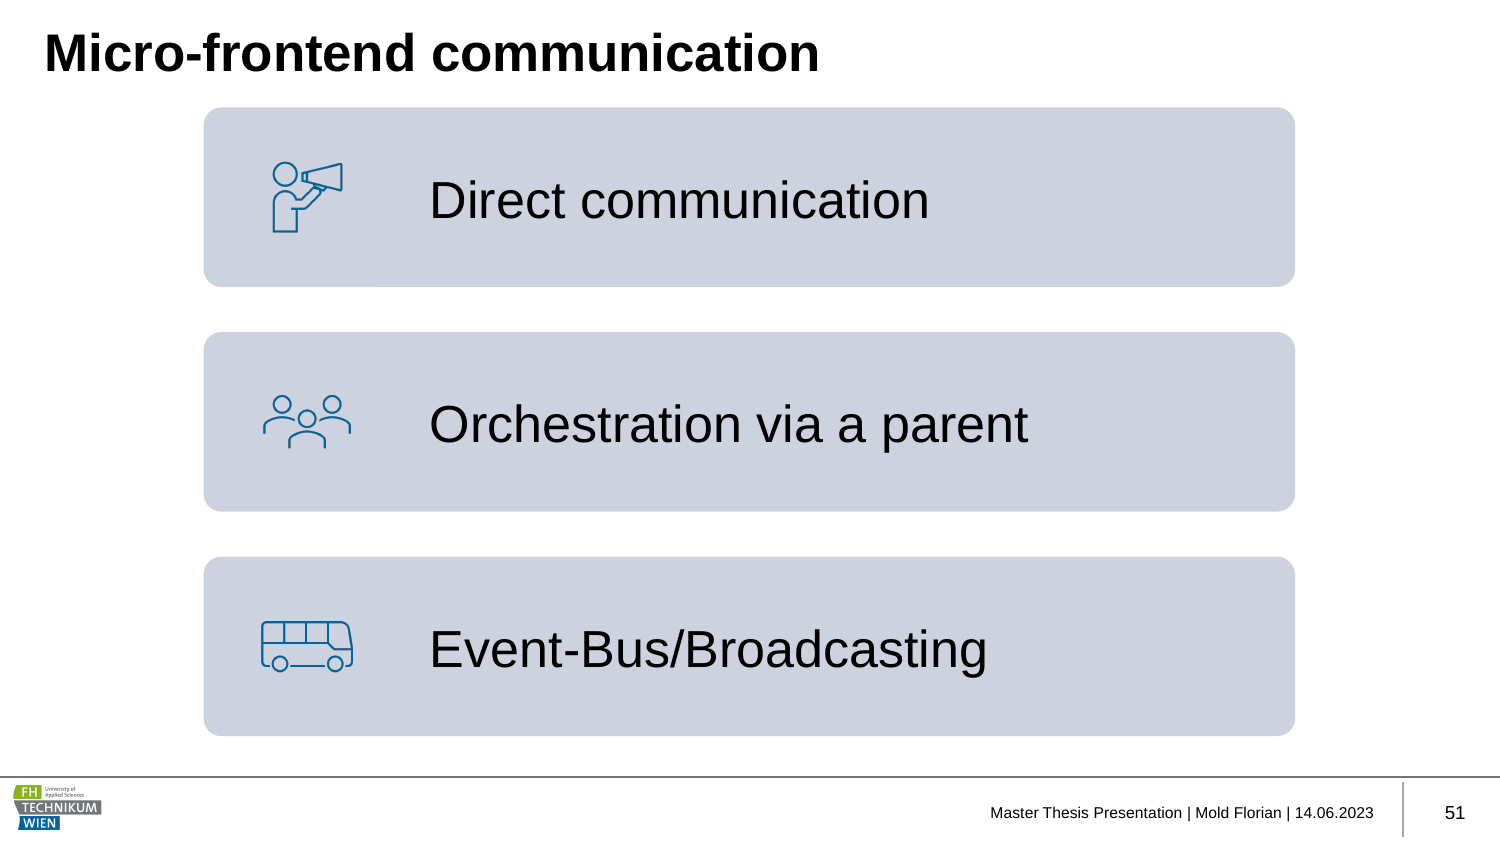

# Micro-frontend communication
Direct communication
Orchestration via a parent
Event-Bus/Broadcasting
 Master Thesis Presentation | Mold Florian | 14.06.2023
51